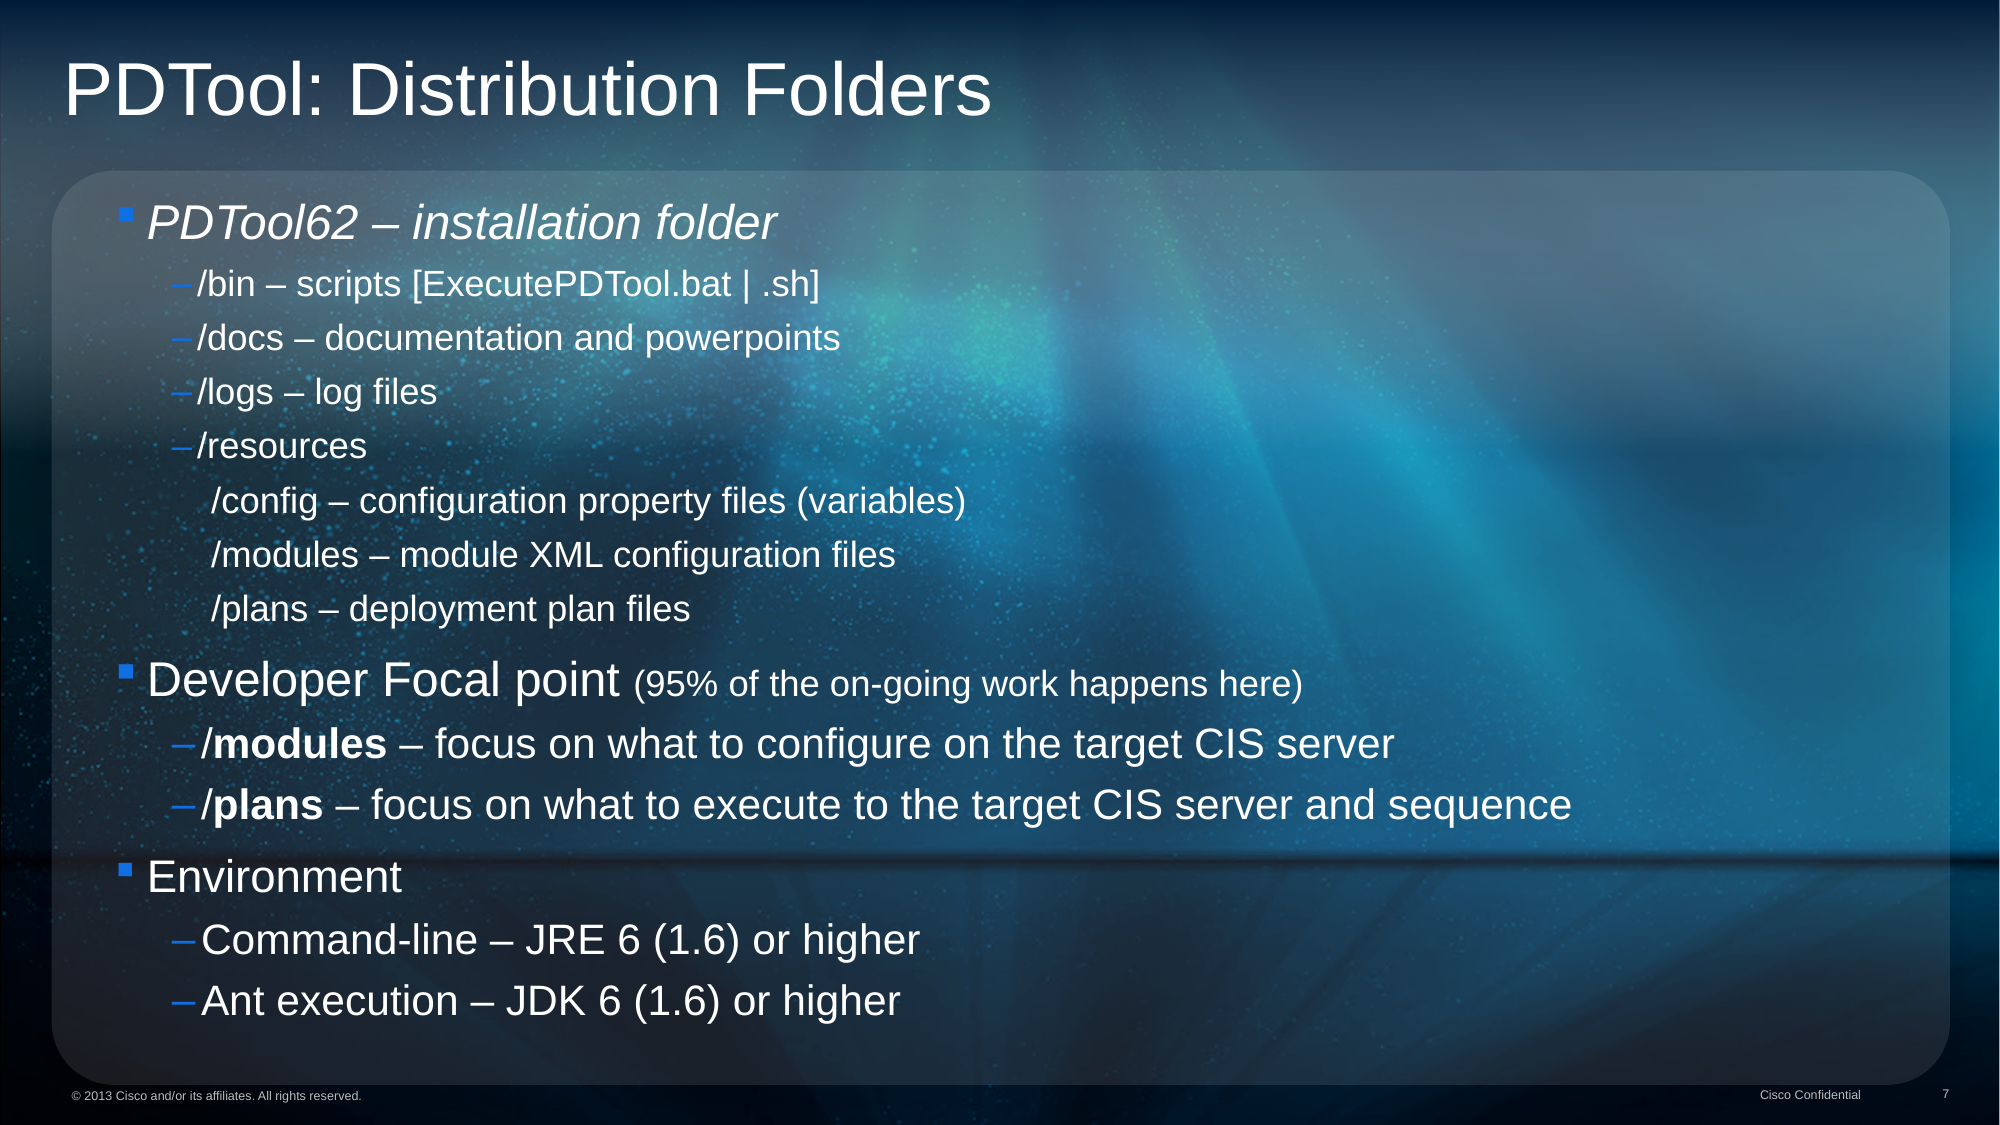

PDTool: Distribution Folders

PDTool62 – installation folder
 /bin – scripts [ExecutePDTool.bat | .sh]
 /docs – documentation and powerpoints
 /logs – log files
 /resources
/config – configuration property files (variables)
/modules – module XML configuration files
/plans – deployment plan files
Developer Focal point (95% of the on-going work happens here)
 /modules – focus on what to configure on the target CIS server
 /plans – focus on what to execute to the target CIS server and sequence
Environment
 Command-line – JRE 6 (1.6) or higher
 Ant execution – JDK 6 (1.6) or higher